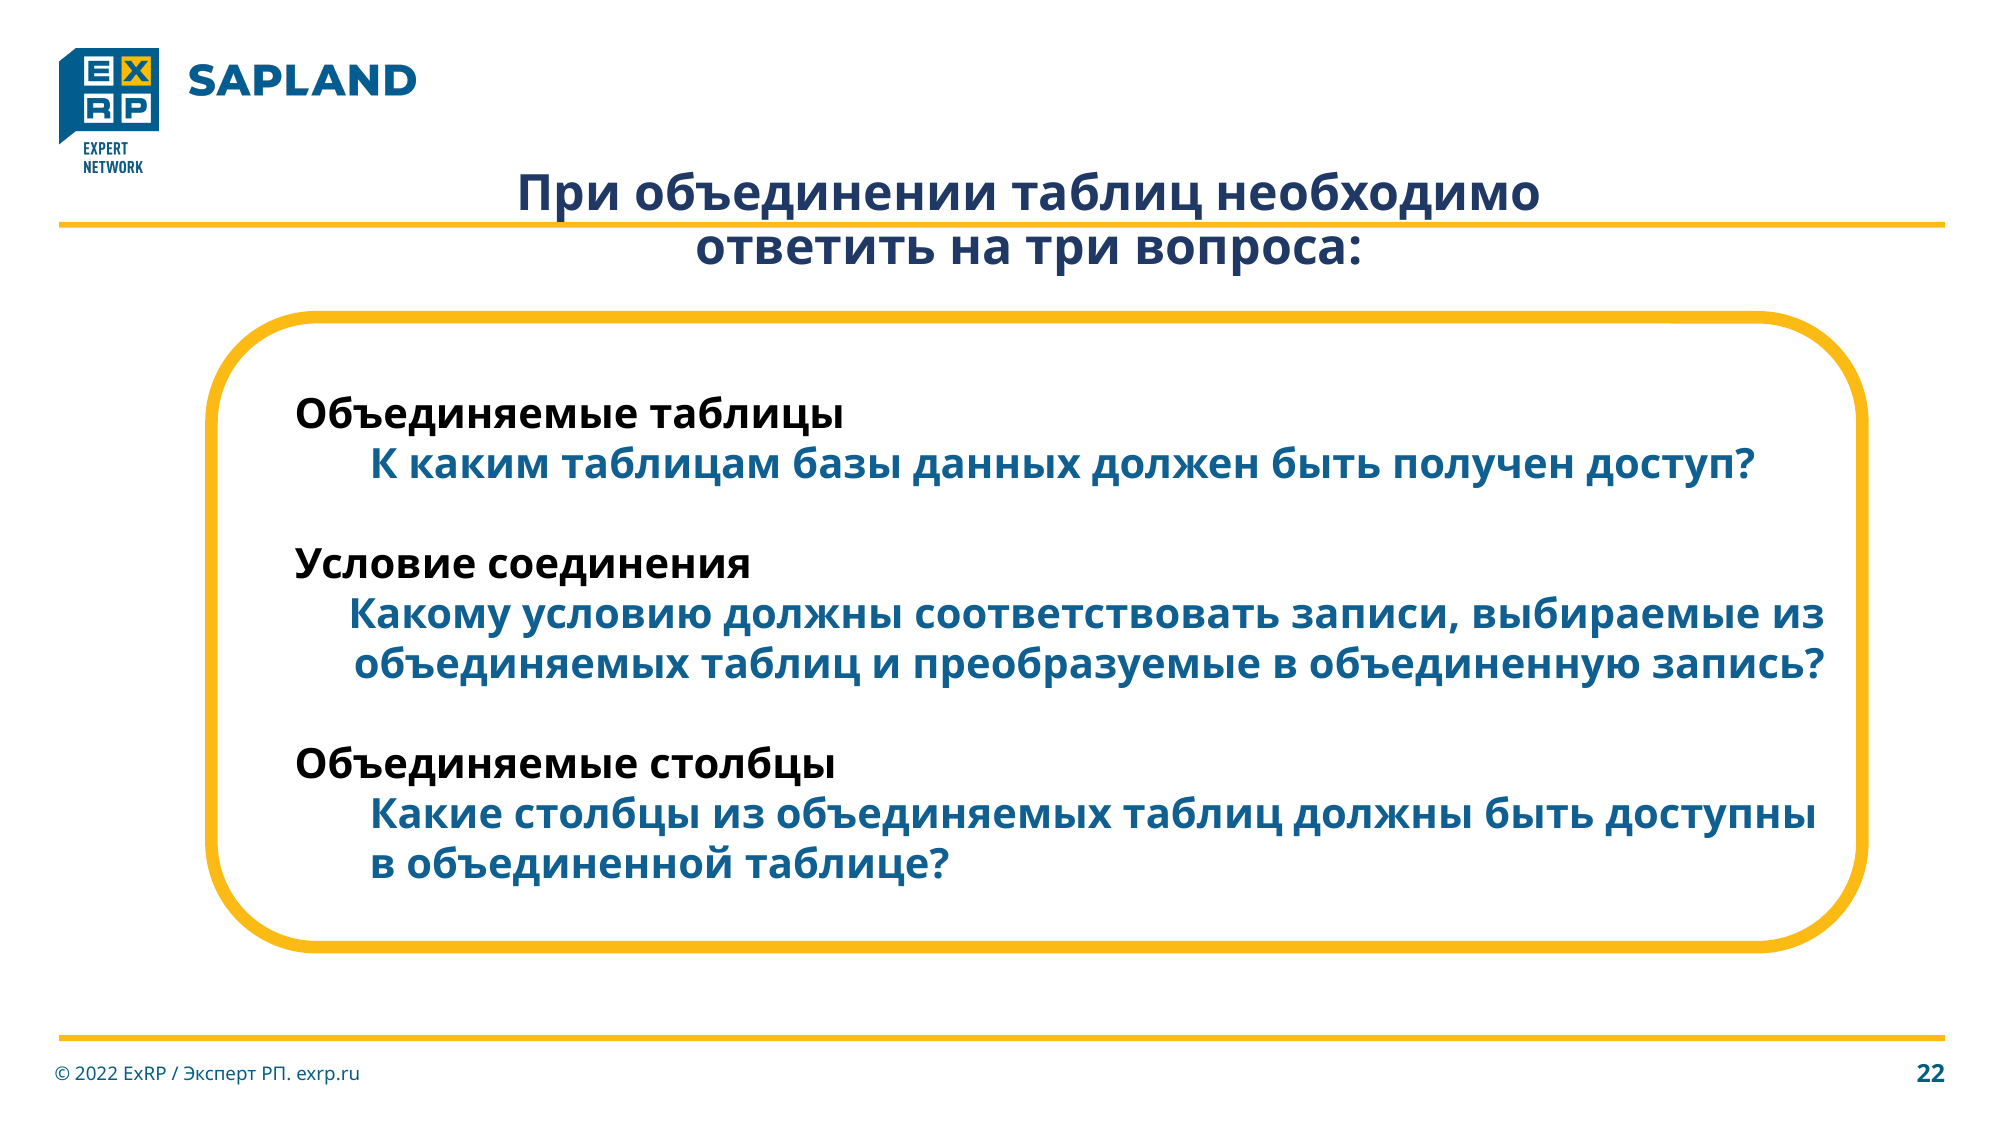

# При объединении таблиц необходимо ответить на три вопроса:

Объединяемые таблицы
К каким таблицам базы данных должен быть получен доступ?

Условие соединения
Какому условию должны соответствовать записи, выбираемые из объединяемых таблиц и преобразуемые в объединенную запись?

Объединяемые столбцы
Какие столбцы из объединяемых таблиц должны быть доступны в объединенной таблице?

© 2022 ExRP / Эксперт РП. exrp.ru
22